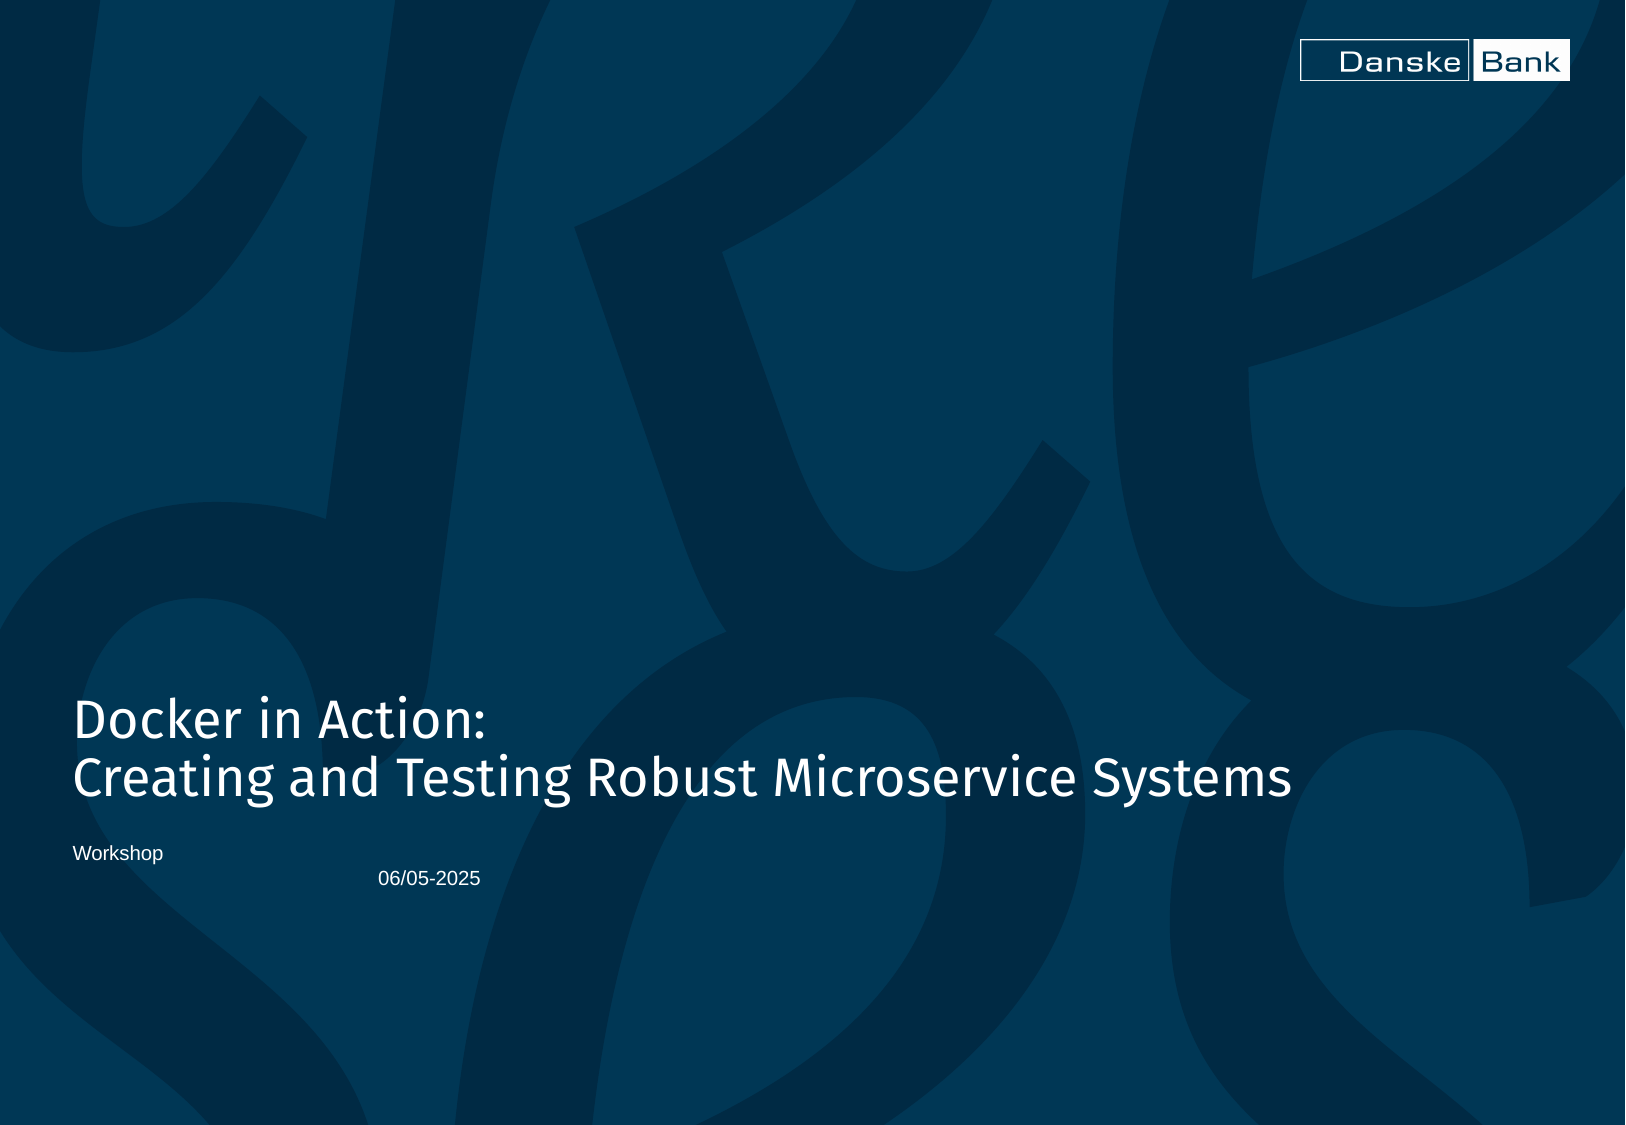

# Docker in Action: Creating and Testing Robust Microservice Systems
Workshop											 06/05-2025